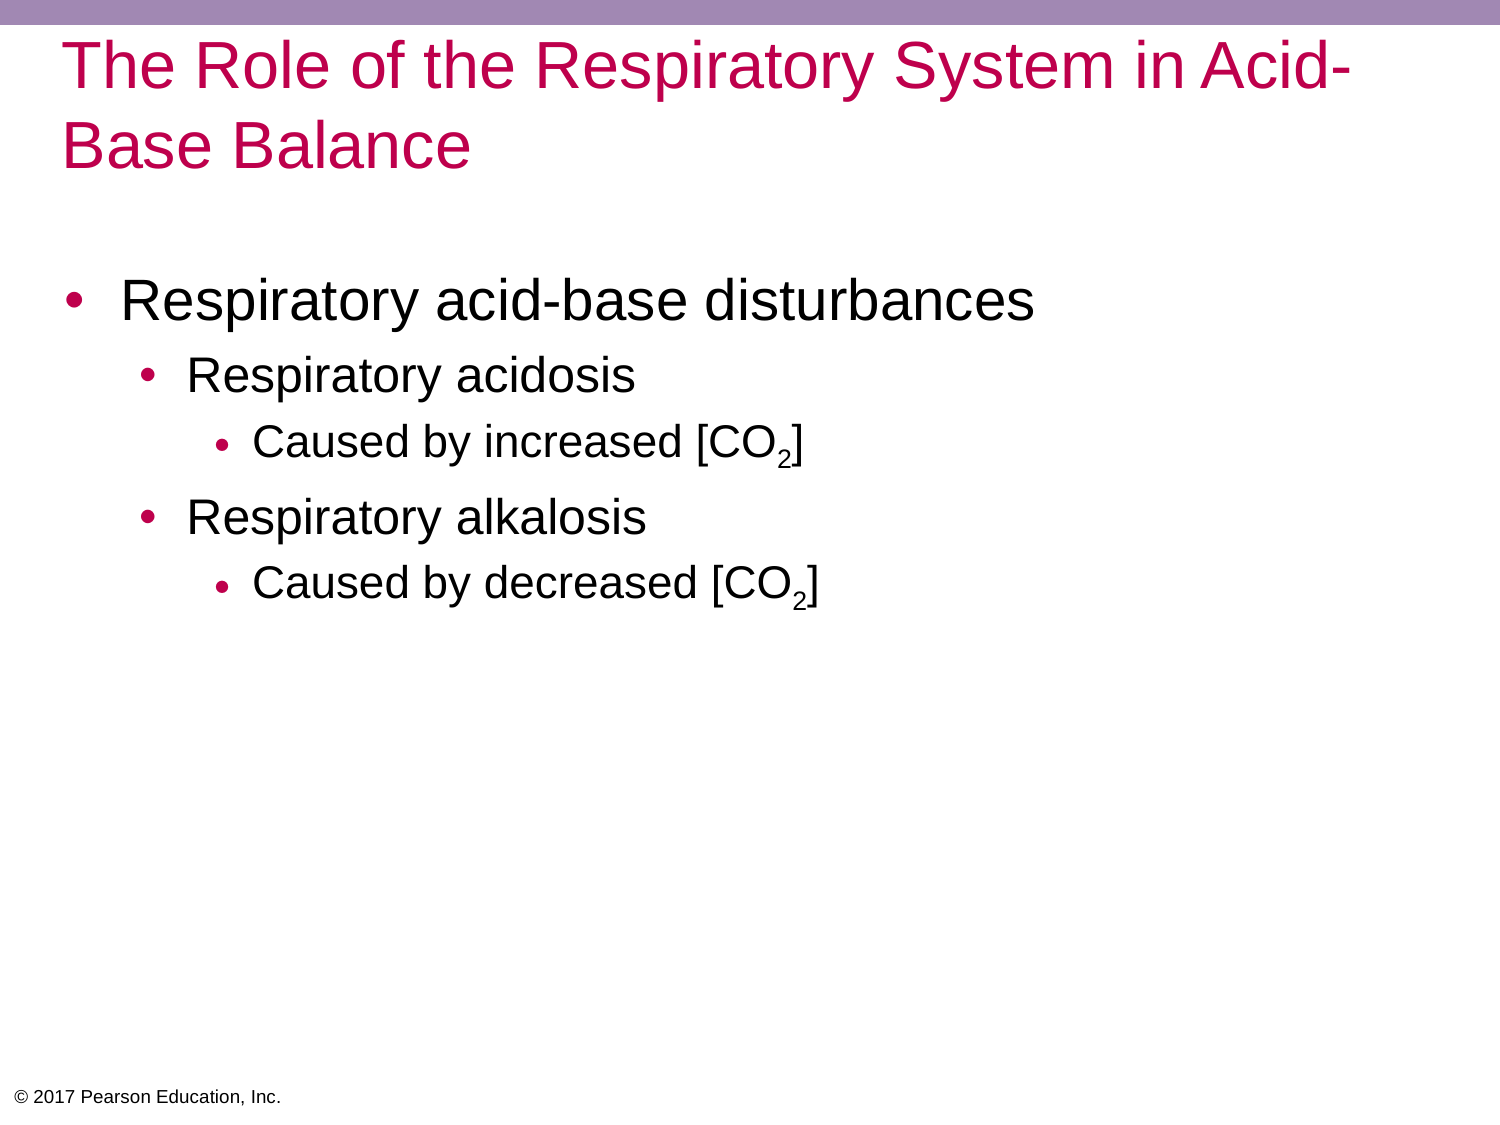

# The Role of the Respiratory System in Acid-Base Balance
Respiratory acid-base disturbances
Respiratory acidosis
Caused by increased [CO2]
Respiratory alkalosis
Caused by decreased [CO2]